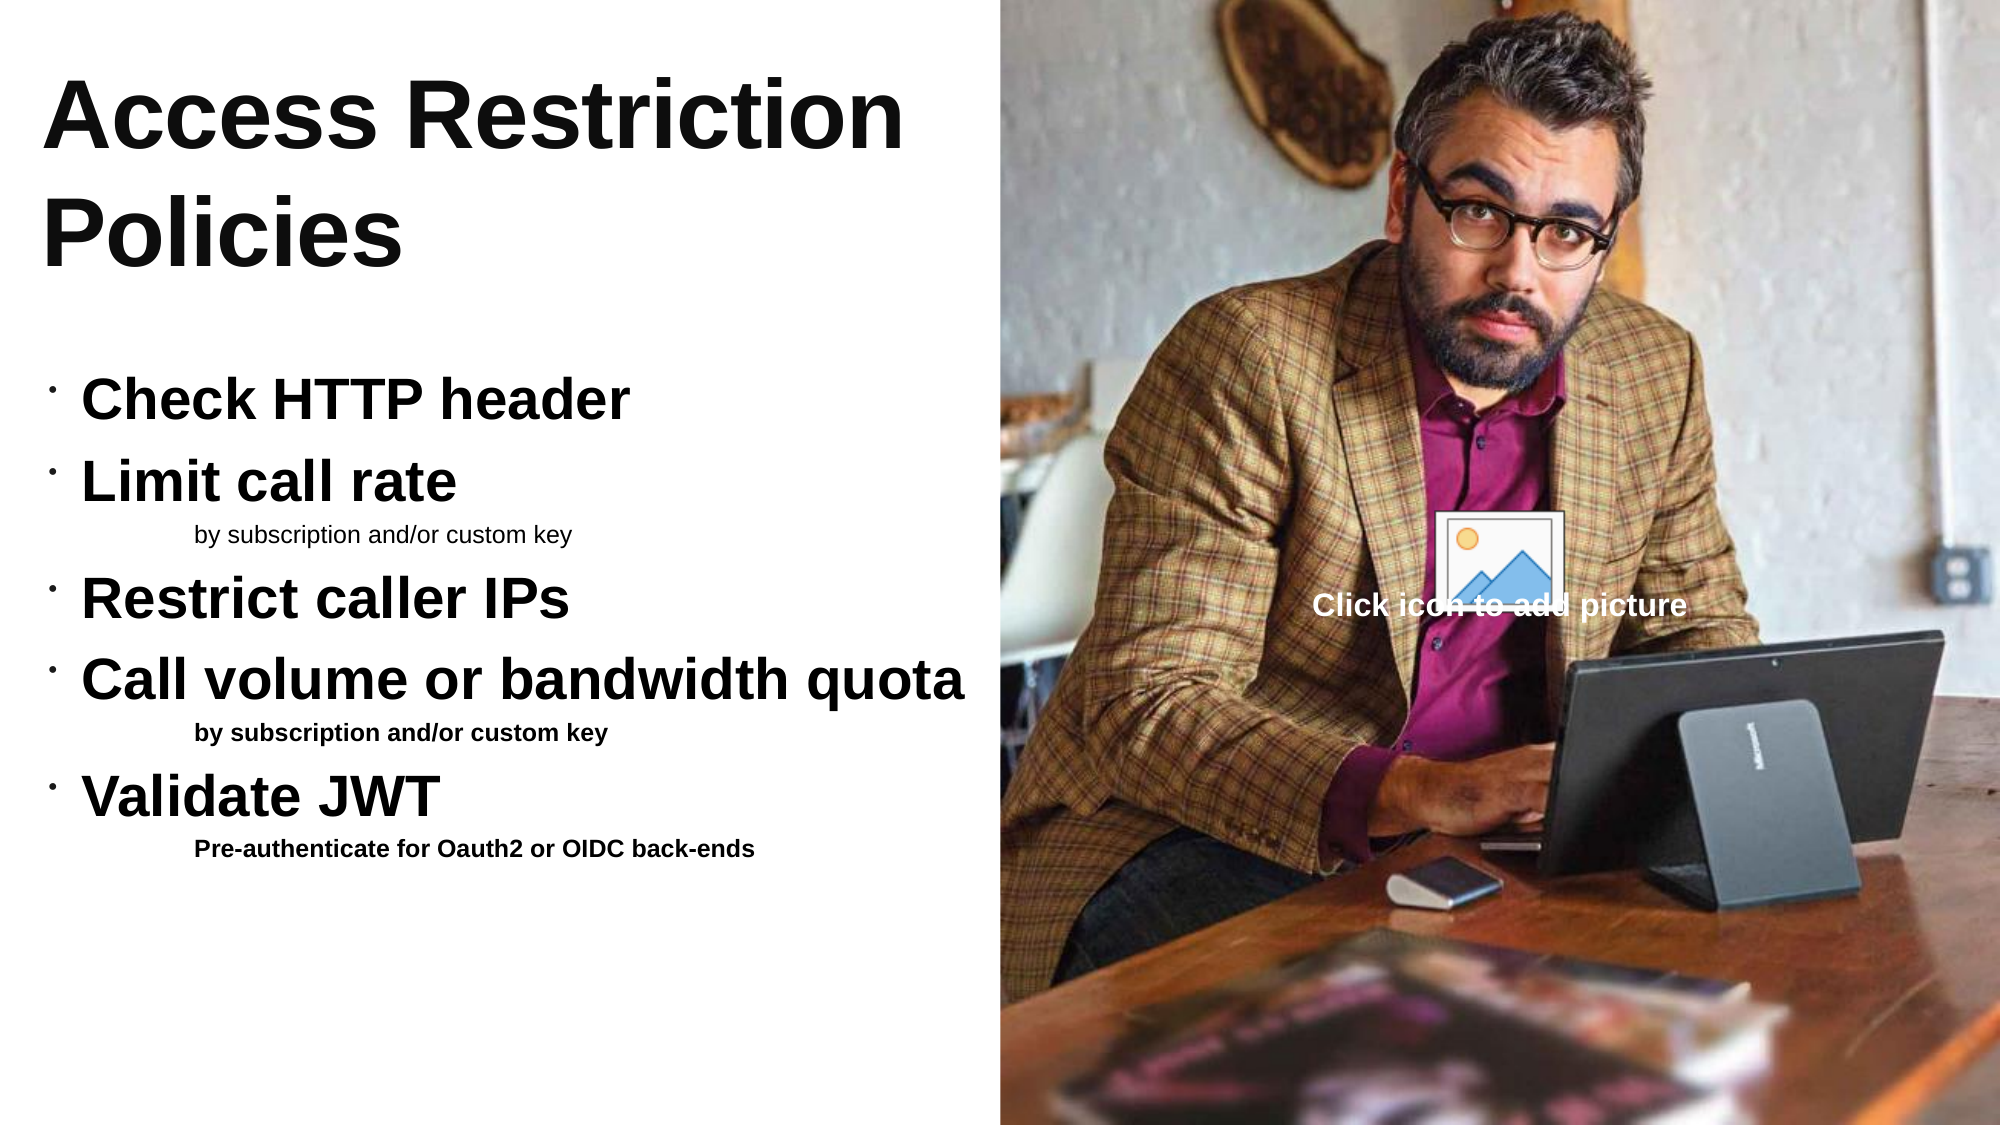

# Access Restriction Policies
Check HTTP header
Limit call rate
	by subscription and/or custom key
Restrict caller IPs
Call volume or bandwidth quota
	by subscription and/or custom key
Validate JWT
	Pre-authenticate for Oauth2 or OIDC back-ends